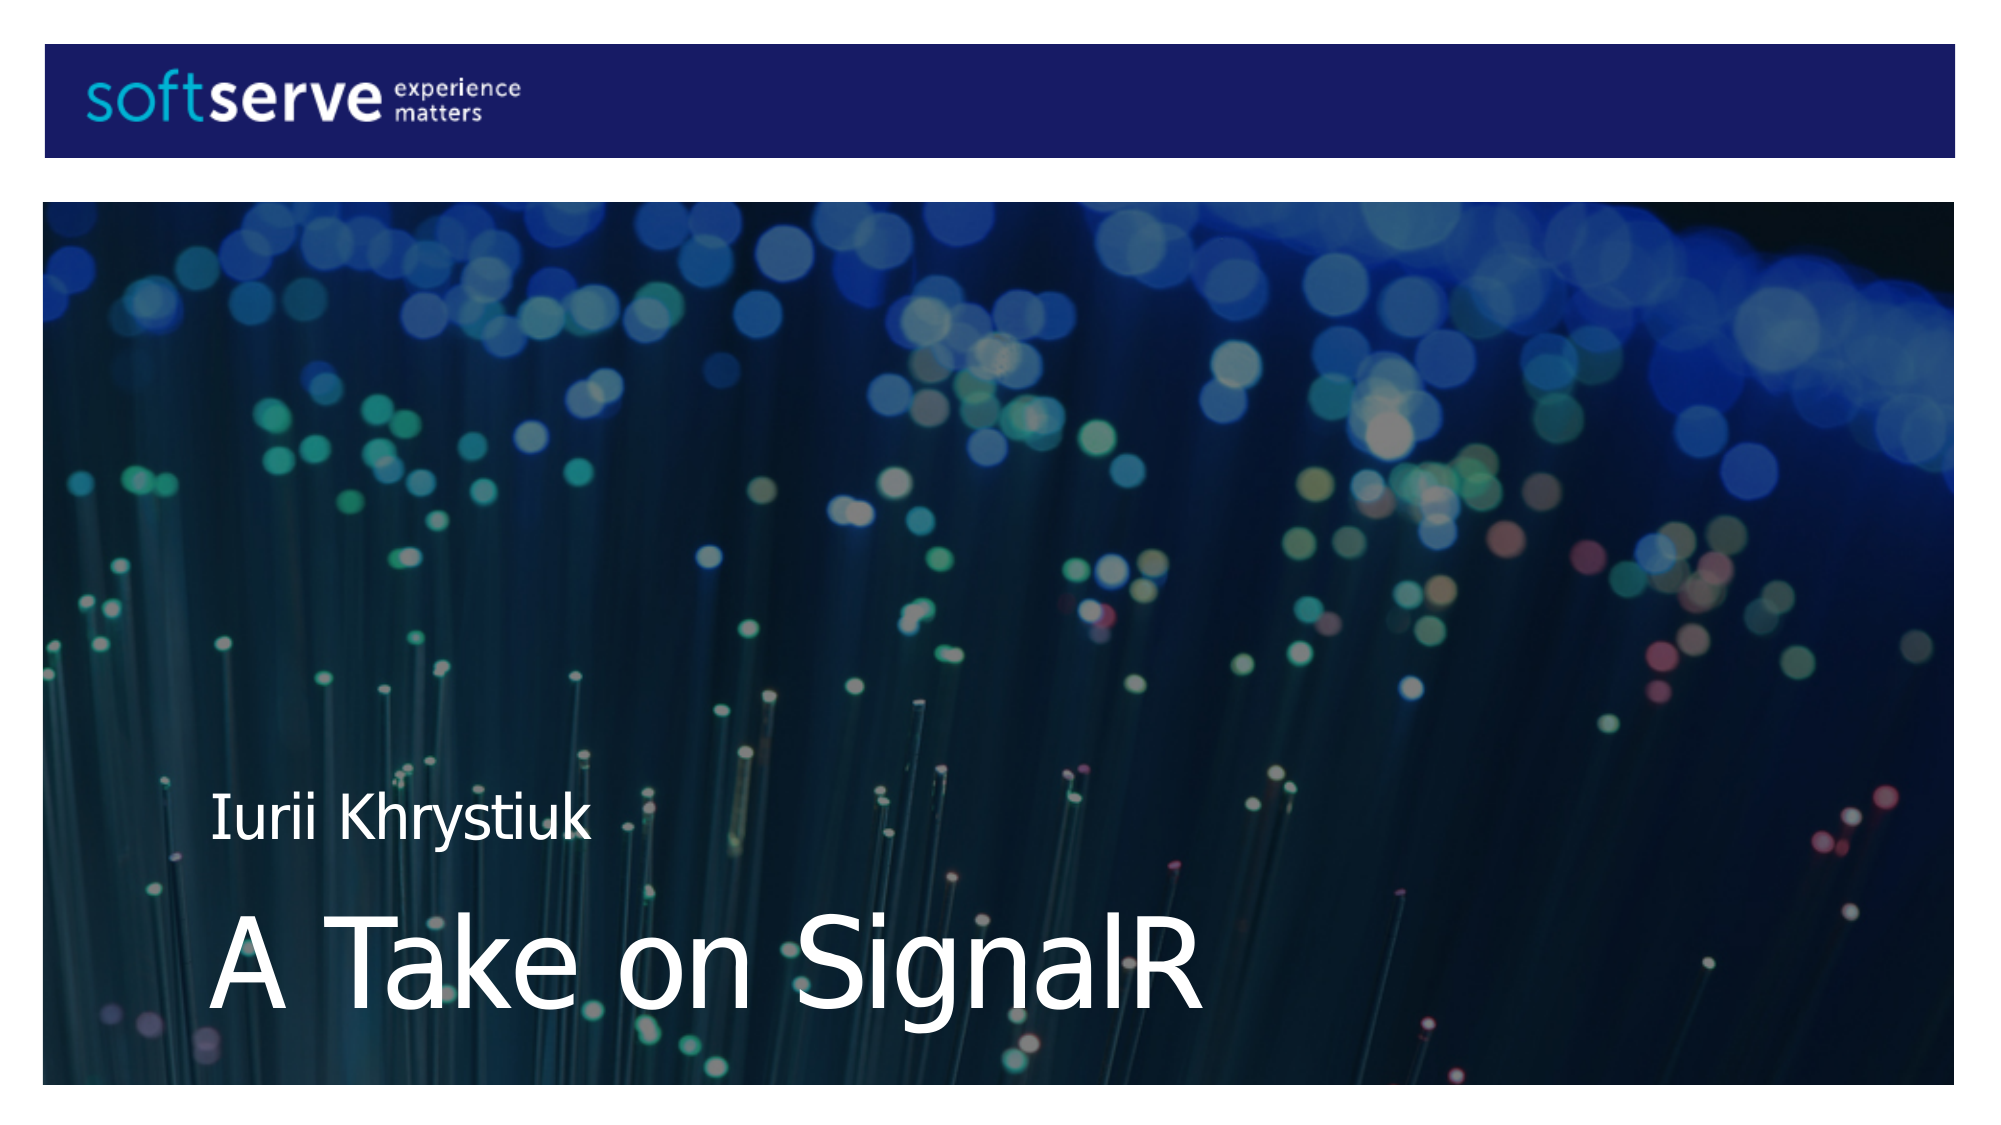

Iurii Khrystiuk
# A Take on SignalR